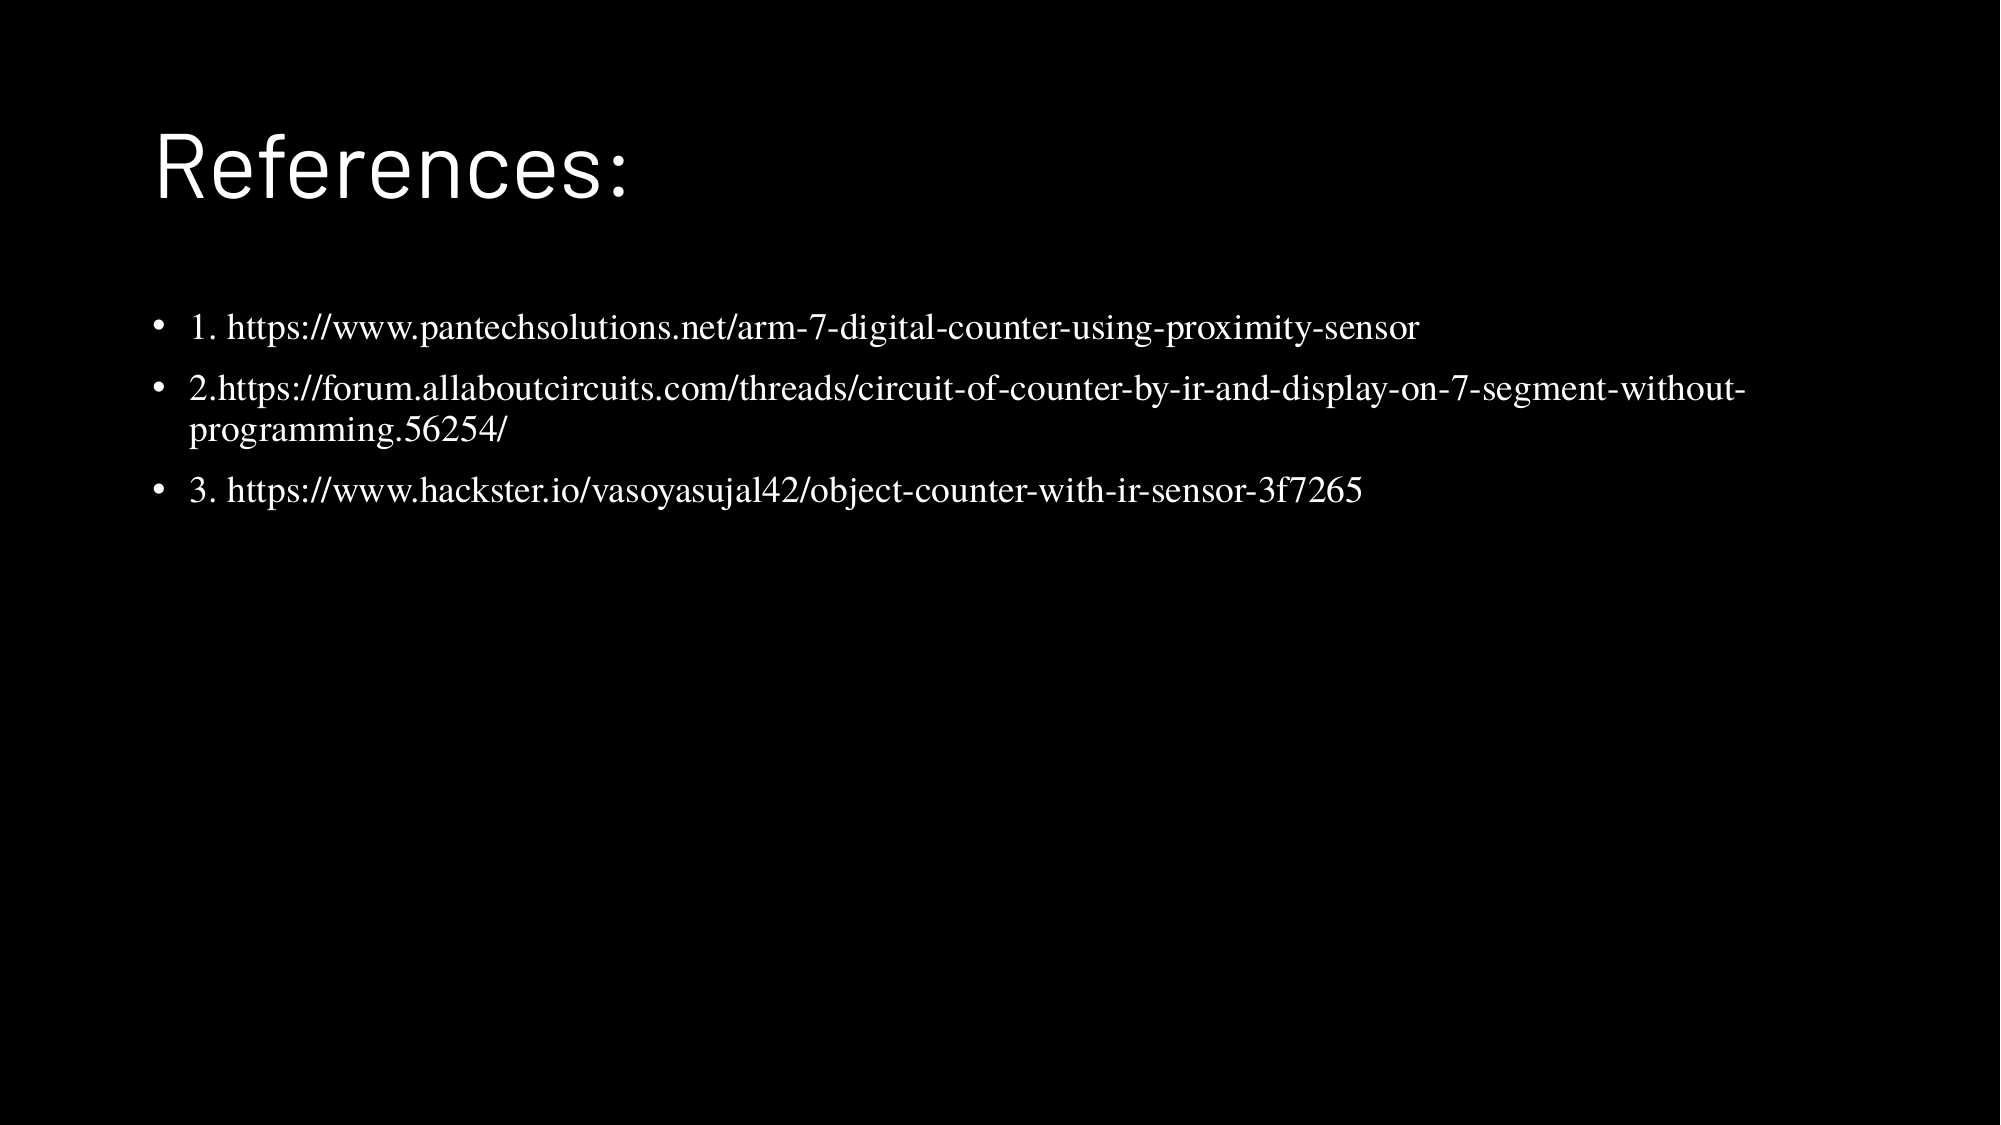

# References:
1. https://www.pantechsolutions.net/arm-7-digital-counter-using-proximity-sensor
2.https://forum.allaboutcircuits.com/threads/circuit-of-counter-by-ir-and-display-on-7-segment-without-programming.56254/
3. https://www.hackster.io/vasoyasujal42/object-counter-with-ir-sensor-3f7265